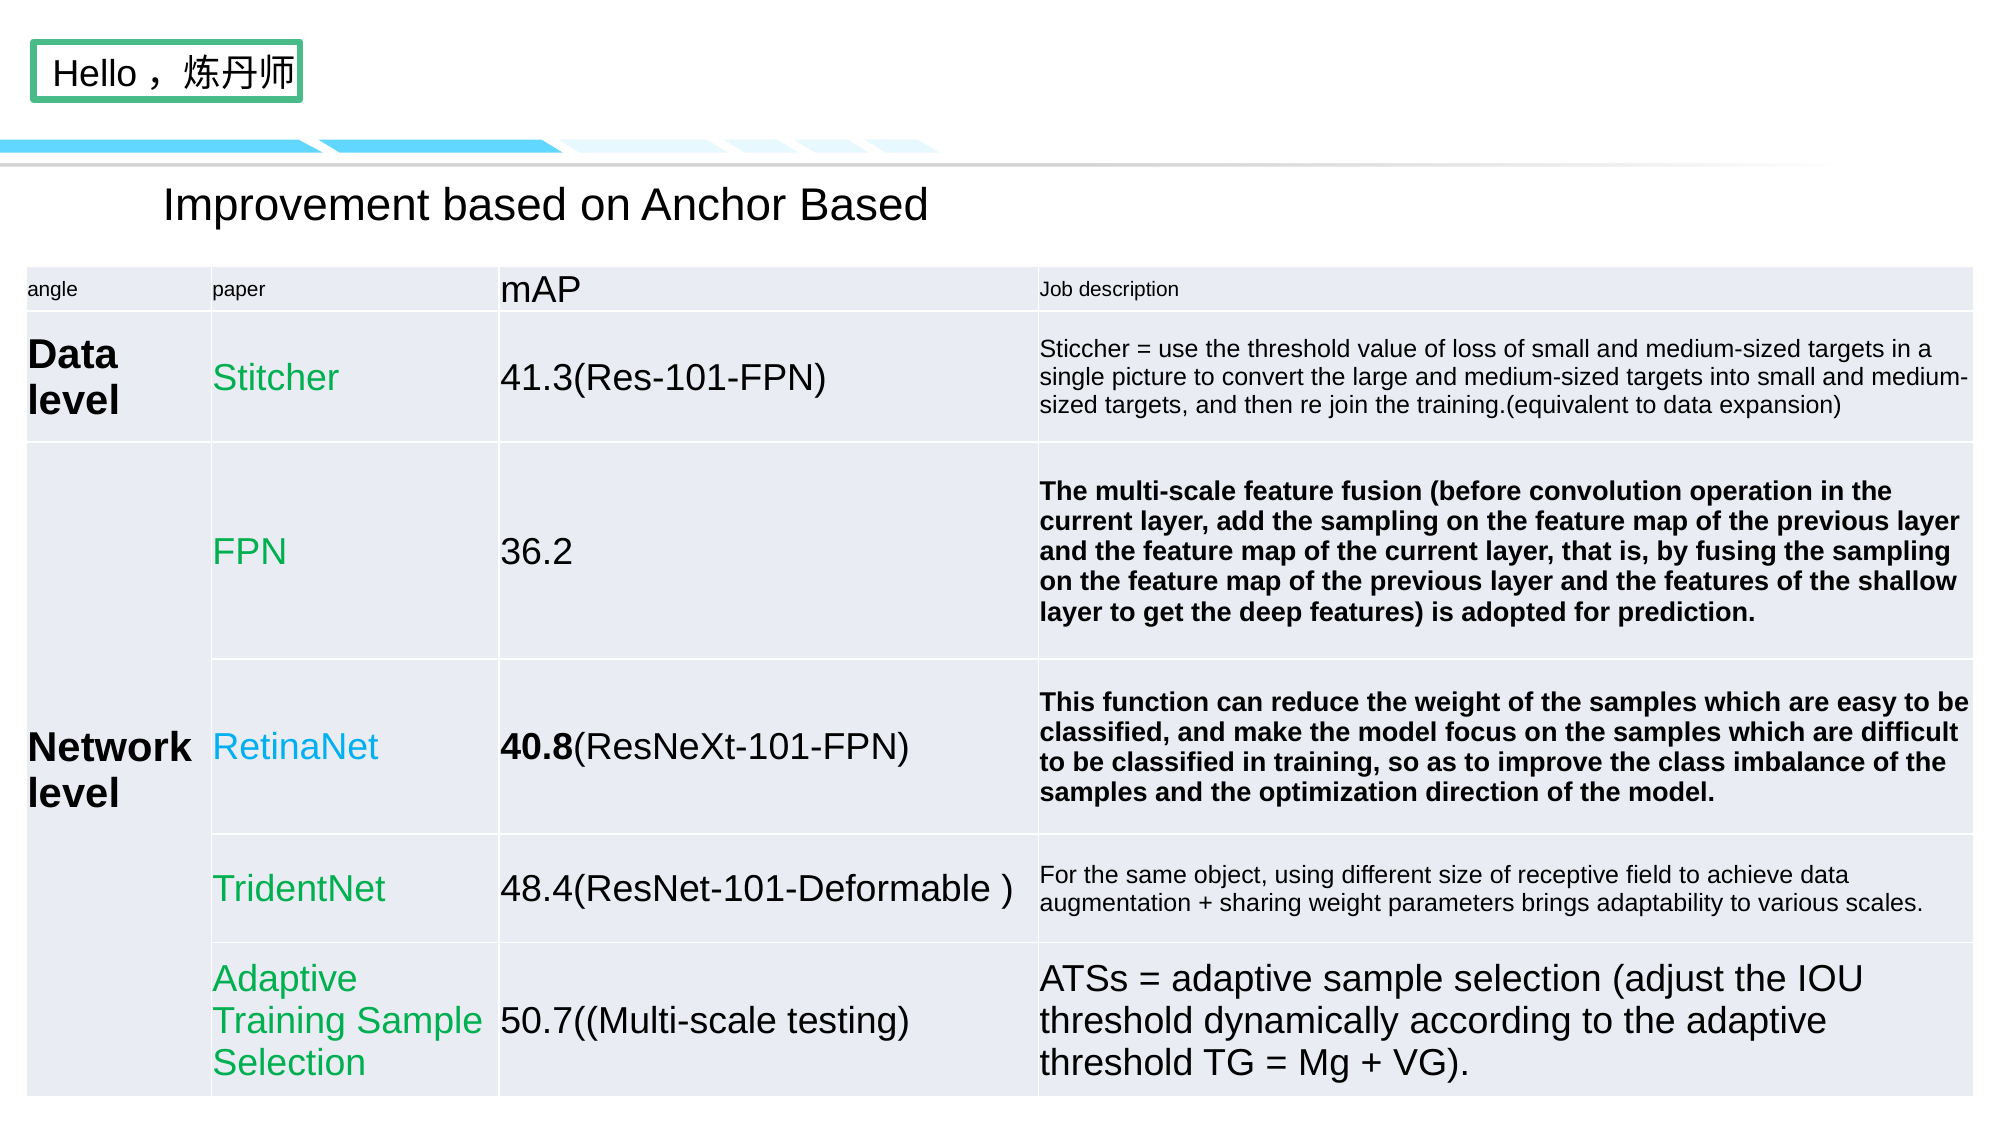

# Improvement based on Anchor Based
| angle | paper | mAP | Job description |
| --- | --- | --- | --- |
| Data level | Stitcher | 41.3(Res-101-FPN) | Sticcher = use the threshold value of loss of small and medium-sized targets in a single picture to convert the large and medium-sized targets into small and medium-sized targets, and then re join the training.(equivalent to data expansion) |
| Network level | FPN | 36.2 | The multi-scale feature fusion (before convolution operation in the current layer, add the sampling on the feature map of the previous layer and the feature map of the current layer, that is, by fusing the sampling on the feature map of the previous layer and the features of the shallow layer to get the deep features) is adopted for prediction. |
|  | RetinaNet | 40.8(ResNeXt-101-FPN) | This function can reduce the weight of the samples which are easy to be classified, and make the model focus on the samples which are difficult to be classified in training, so as to improve the class imbalance of the samples and the optimization direction of the model. |
|  | TridentNet | 48.4(ResNet-101-Deformable ) | For the same object, using different size of receptive field to achieve data augmentation + sharing weight parameters brings adaptability to various scales. |
|  | Adaptive Training Sample Selection | 50.7((Multi-scale testing) | ATSs = adaptive sample selection (adjust the IOU threshold dynamically according to the adaptive threshold TG = Mg + VG). |